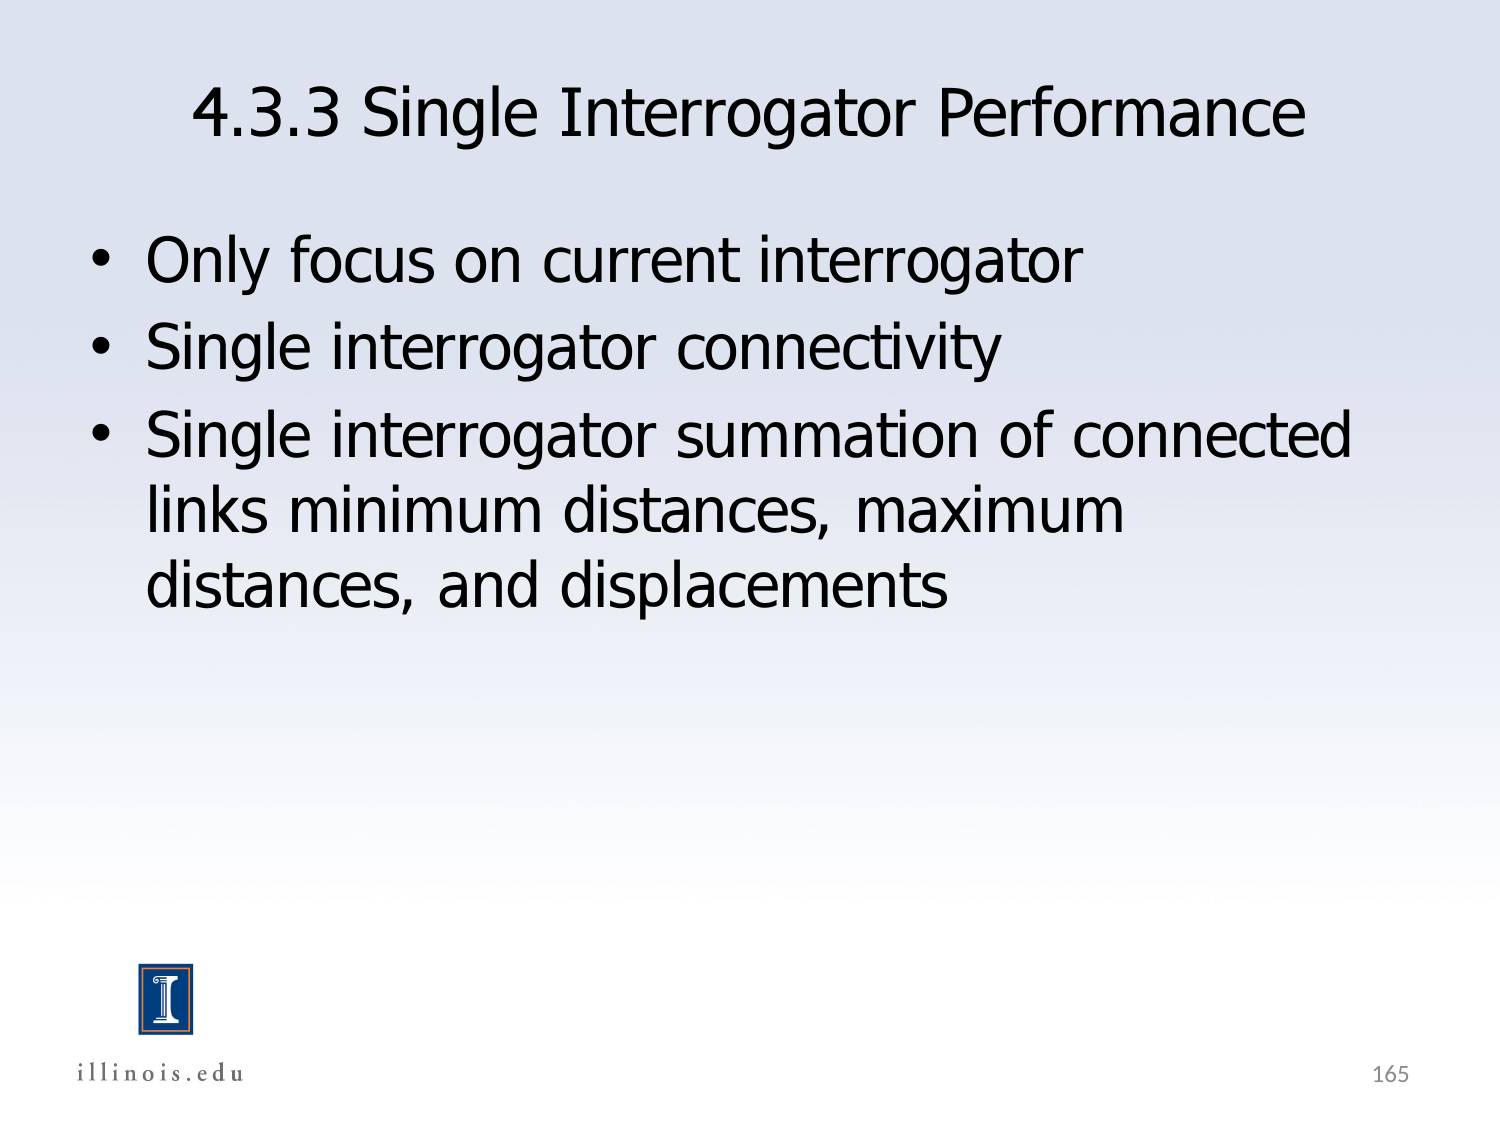

# 4.3.3 Single Interrogator Performance
Only focus on current interrogator
Single interrogator connectivity
Single interrogator summation of connected links minimum distances, maximum distances, and displacements
165